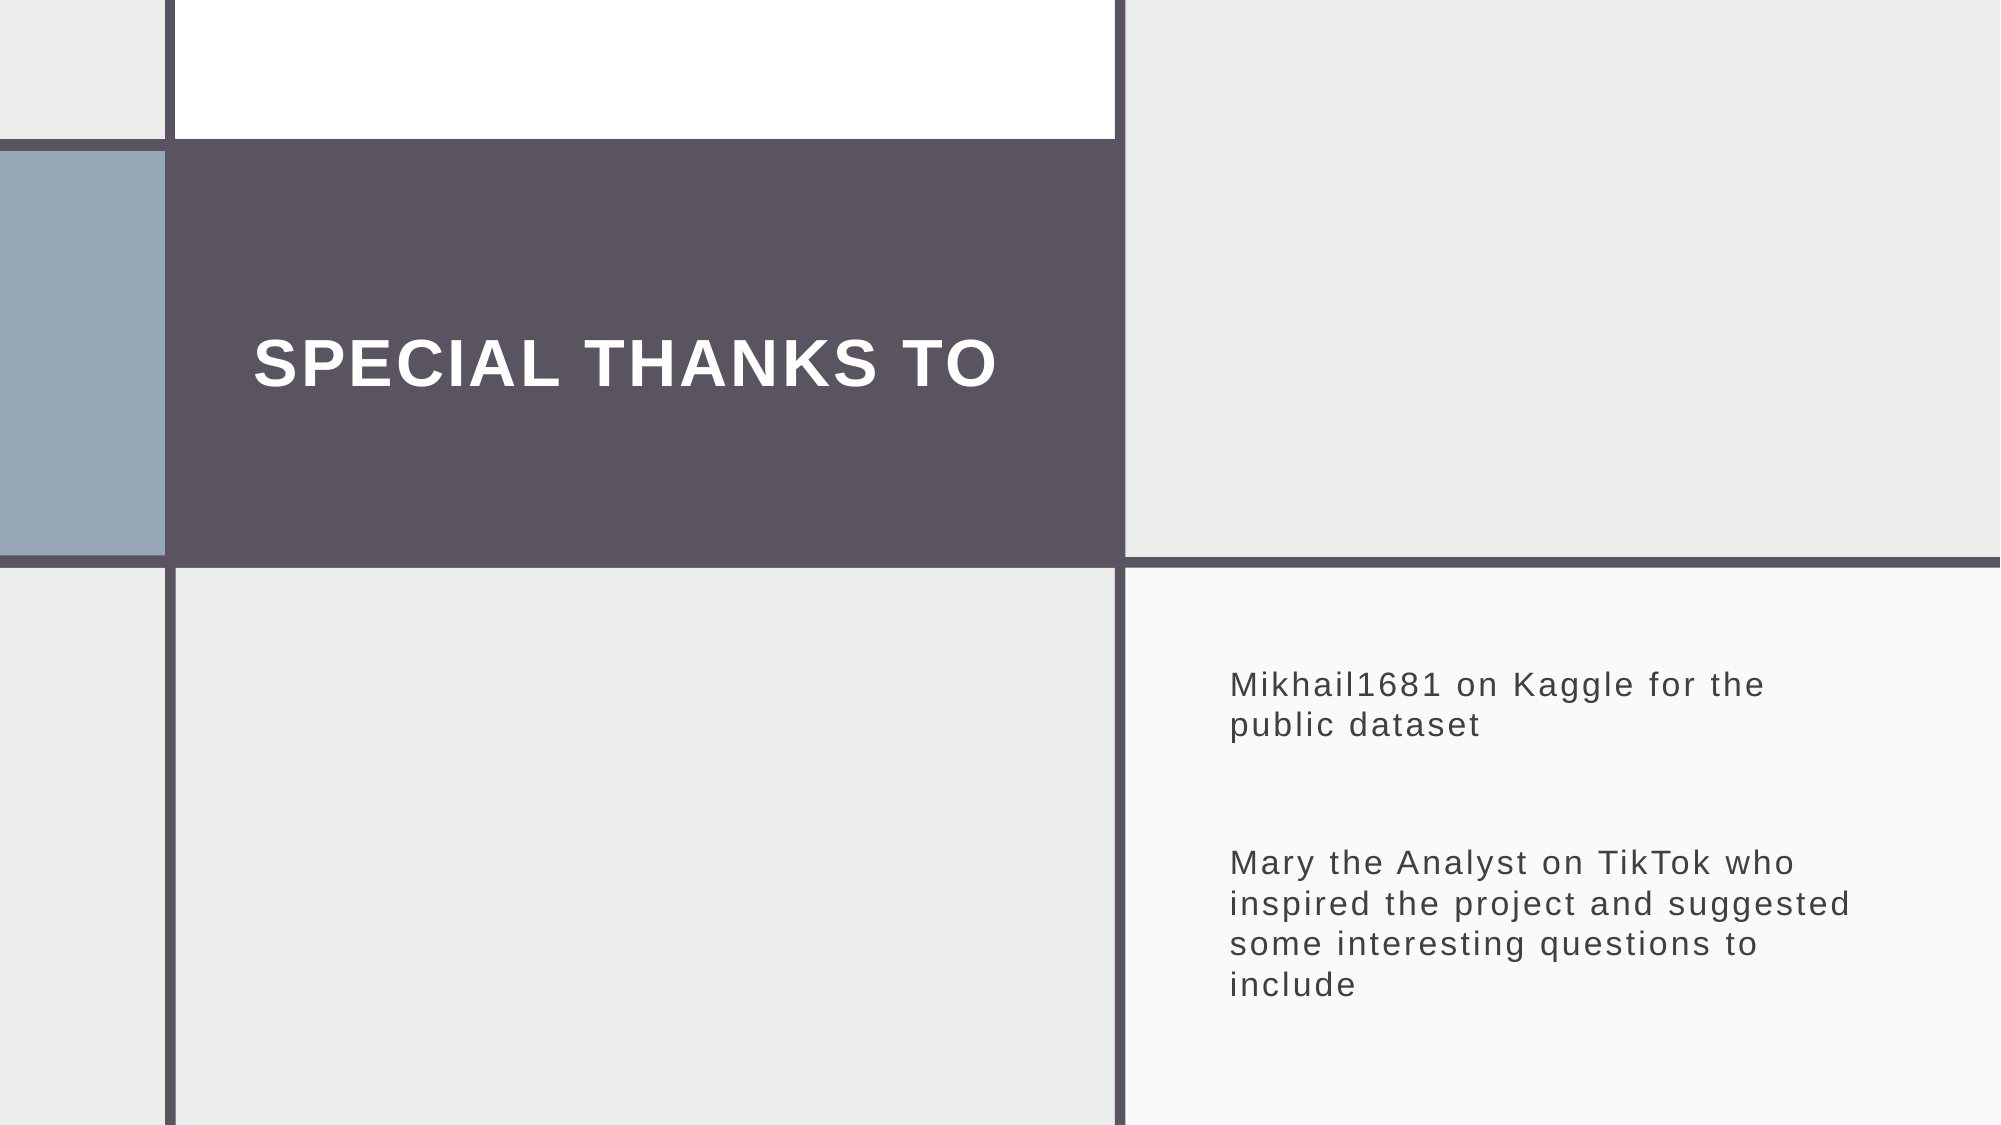

# Special Thanks to
Mikhail1681 on Kaggle for the public dataset

Mary the Analyst on TikTok who inspired the project and suggested some interesting questions to include